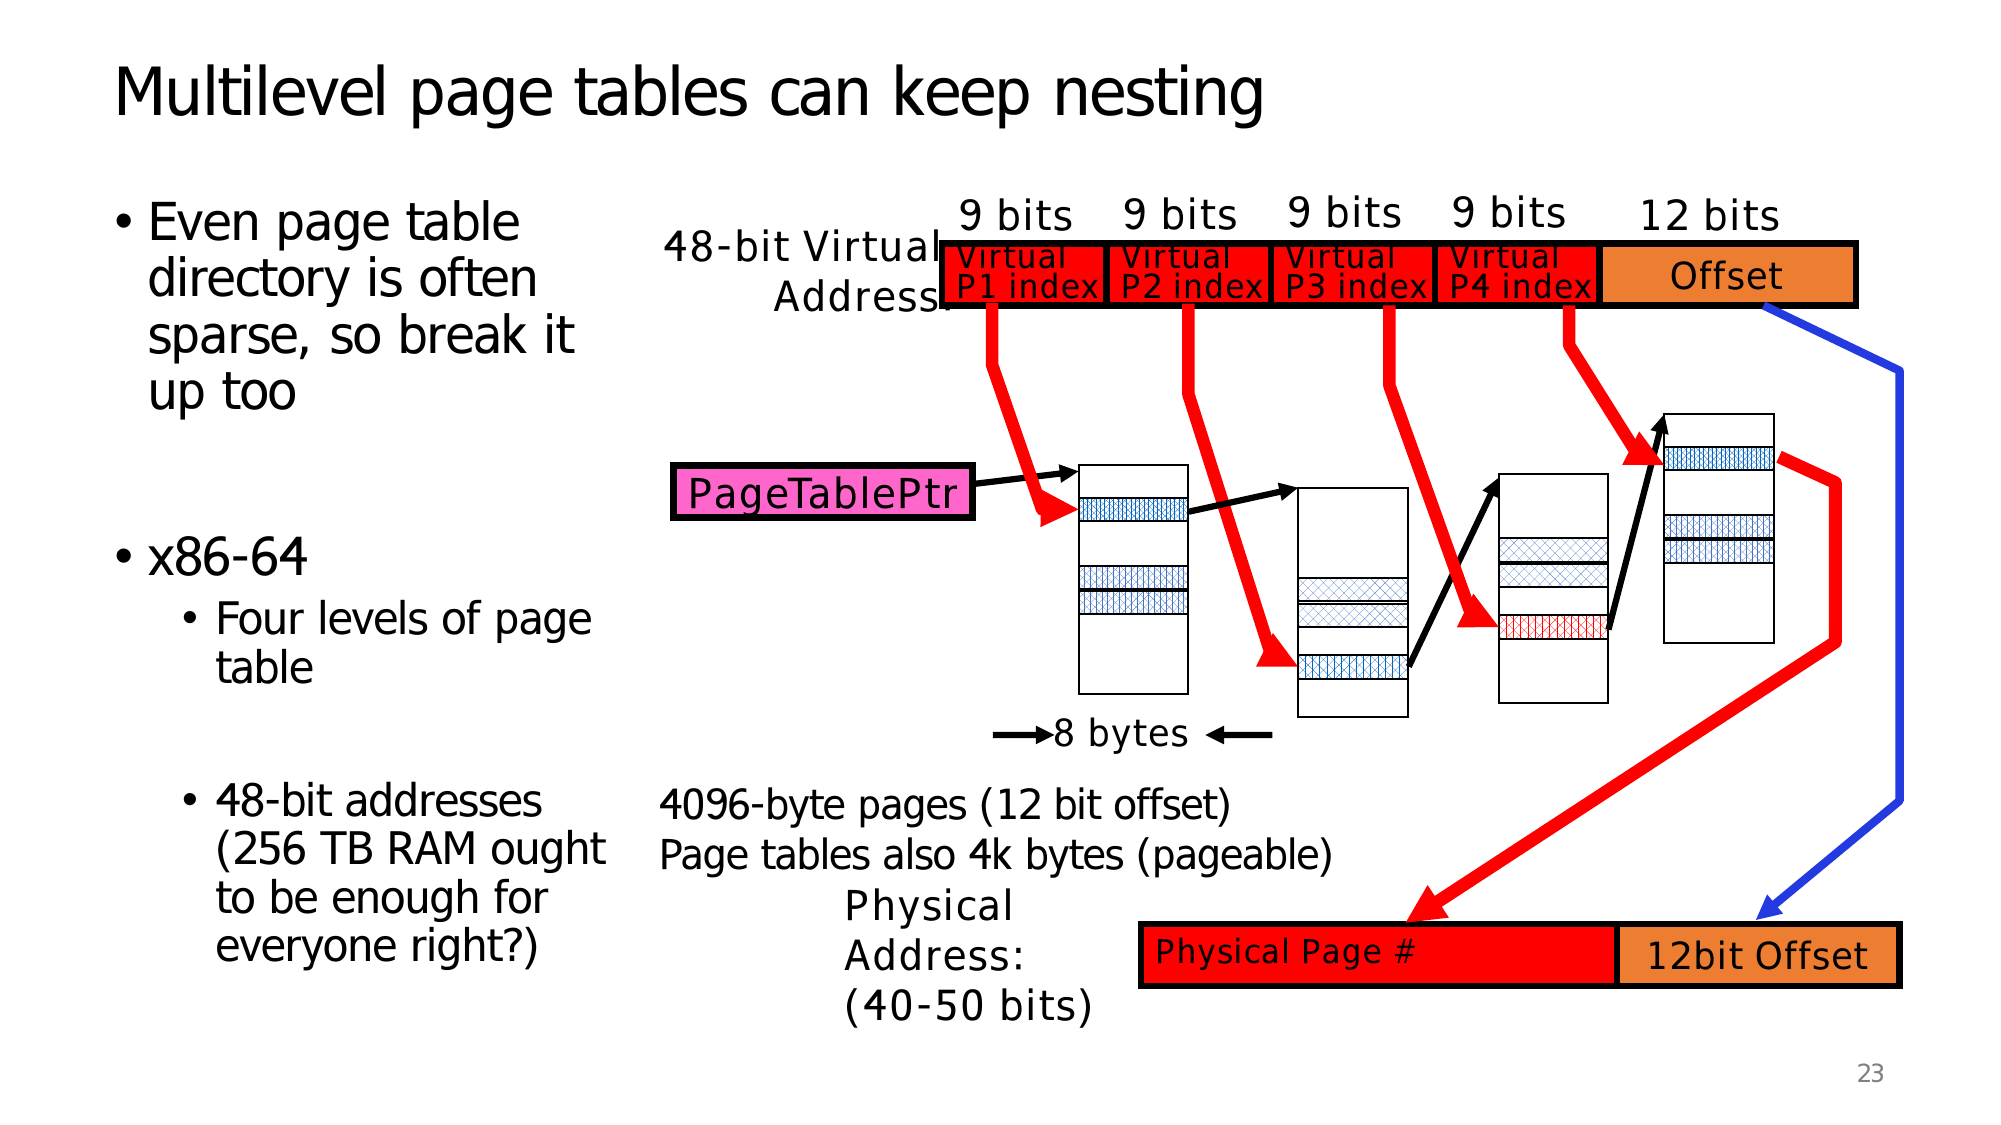

# Multilevel page tables can keep nesting
Even page table directory is often sparse, so break it up too

x86-64
Four levels of page table

48-bit addresses
(256 TB RAM ought to be enough for everyone right?)
9 bits
9 bits
9 bits
9 bits
12 bits
48-bit Virtual
Address:
Virtual
P1 index
Virtual
P2 index
Virtual
P3 index
Virtual
P4 index
Offset

PageTablePtr

8 bytes

4096-byte pages (12 bit offset)
Page tables also 4k bytes (pageable)
Physical
Address:
(40-50 bits)
Physical Page #
12bit Offset
23